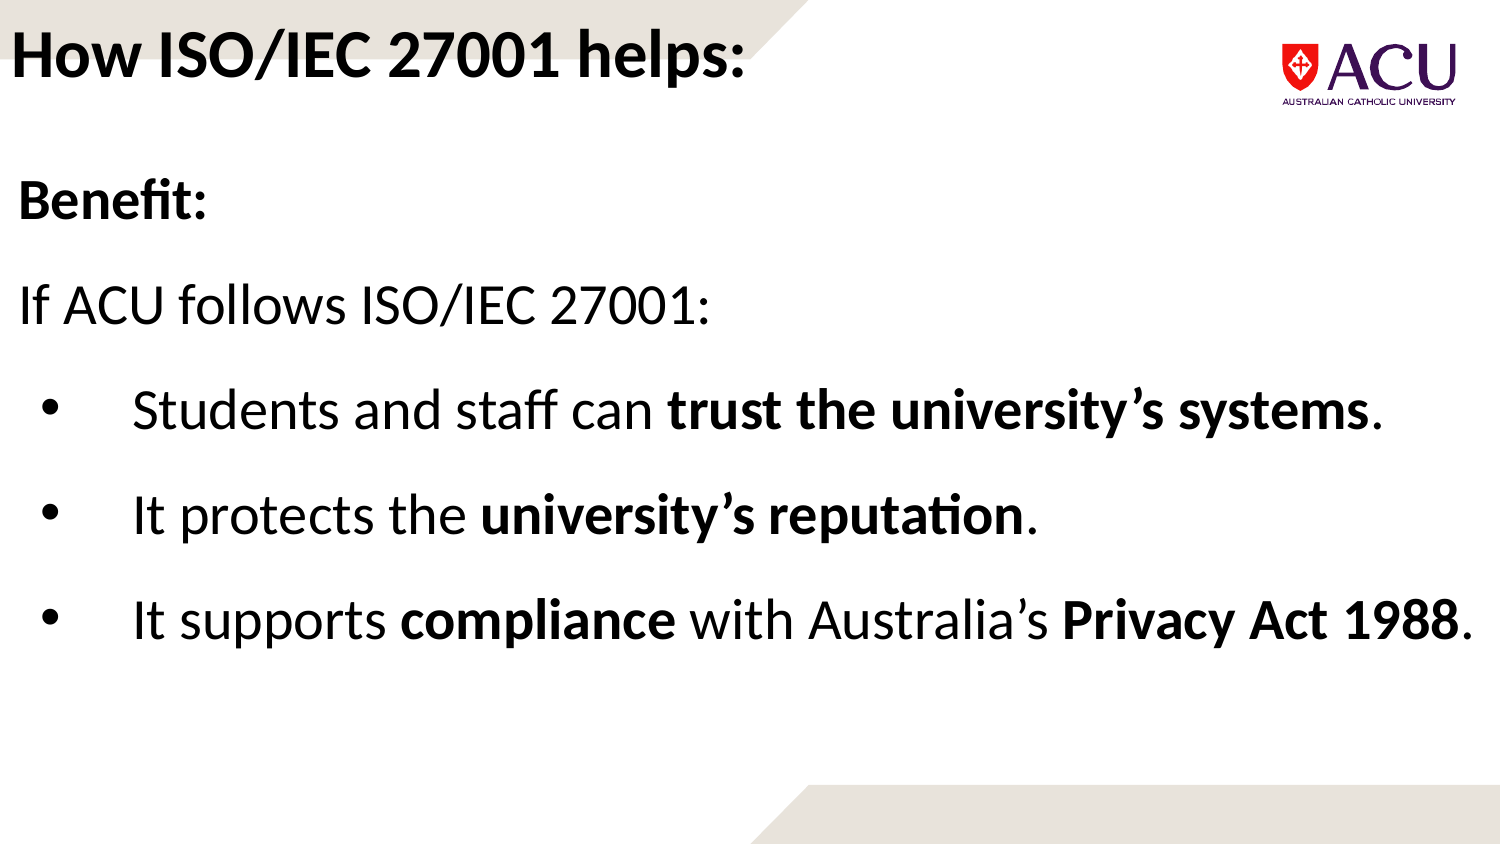

How ISO/IEC 27001 helps:
Benefit:
If ACU follows ISO/IEC 27001:
Students and staff can trust the university’s systems.
It protects the university’s reputation.
It supports compliance with Australia’s Privacy Act 1988.